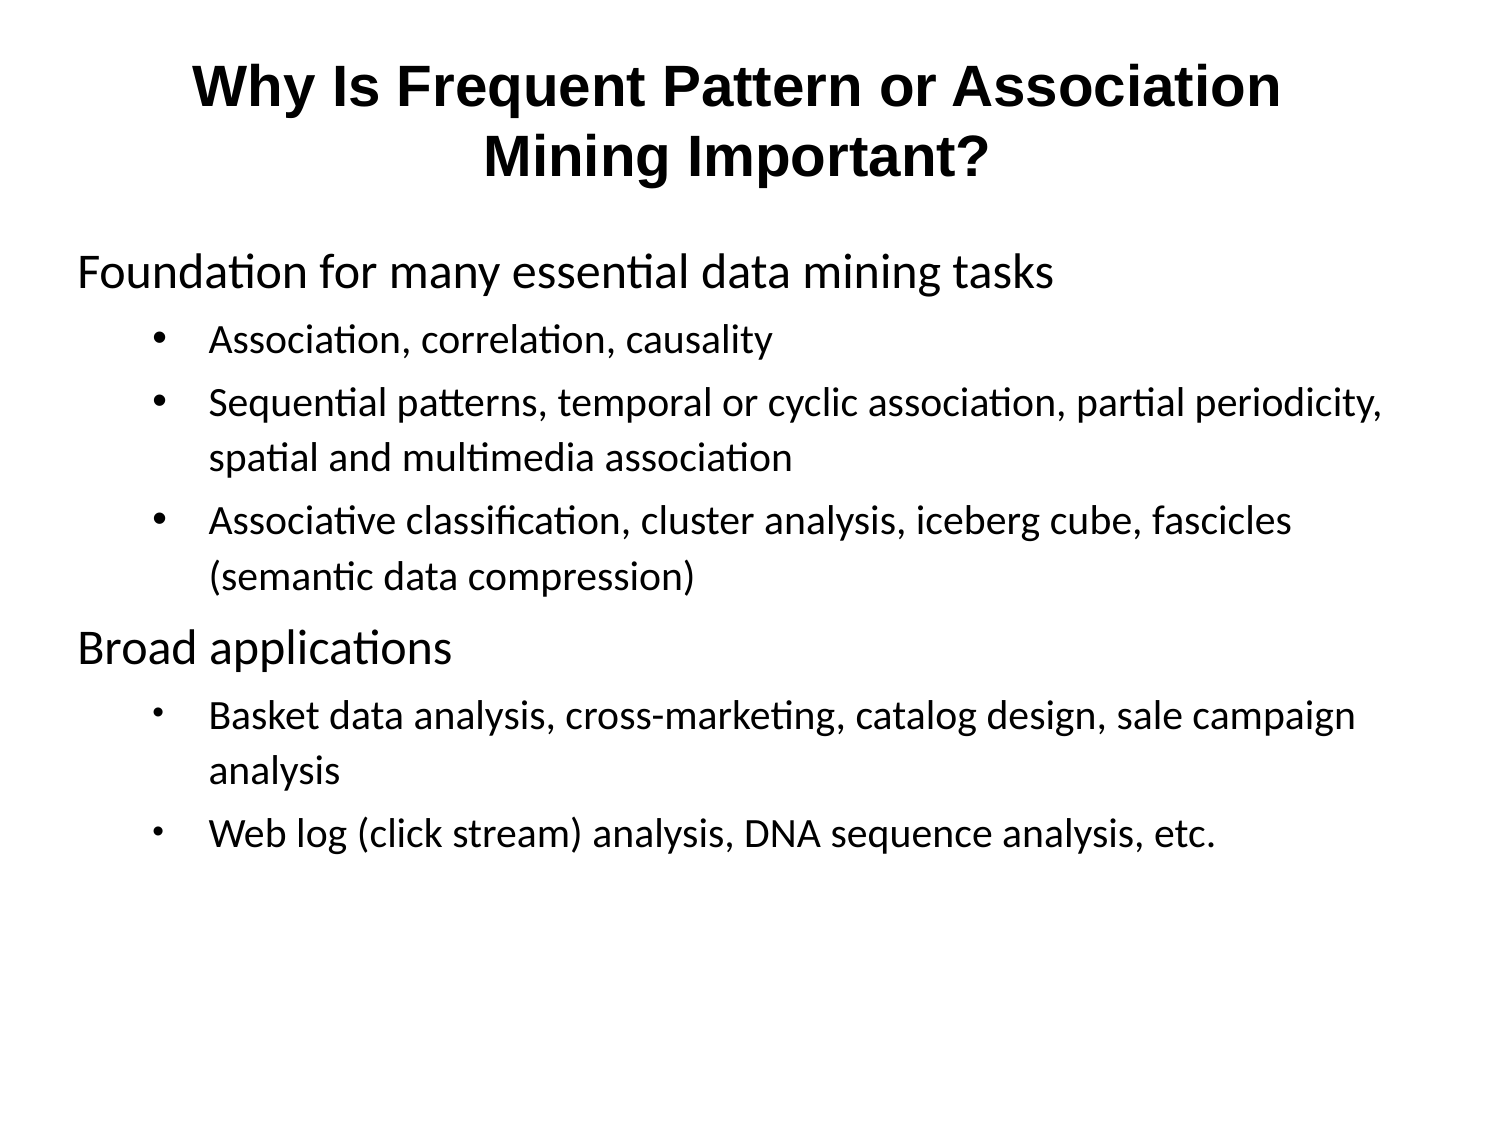

# Why Is Frequent Pattern or Association Mining Important?
Foundation for many essential data mining tasks
Association, correlation, causality
Sequential patterns, temporal or cyclic association, partial periodicity, spatial and multimedia association
Associative classification, cluster analysis, iceberg cube, fascicles (semantic data compression)
Broad applications
Basket data analysis, cross-marketing, catalog design, sale campaign analysis
Web log (click stream) analysis, DNA sequence analysis, etc.